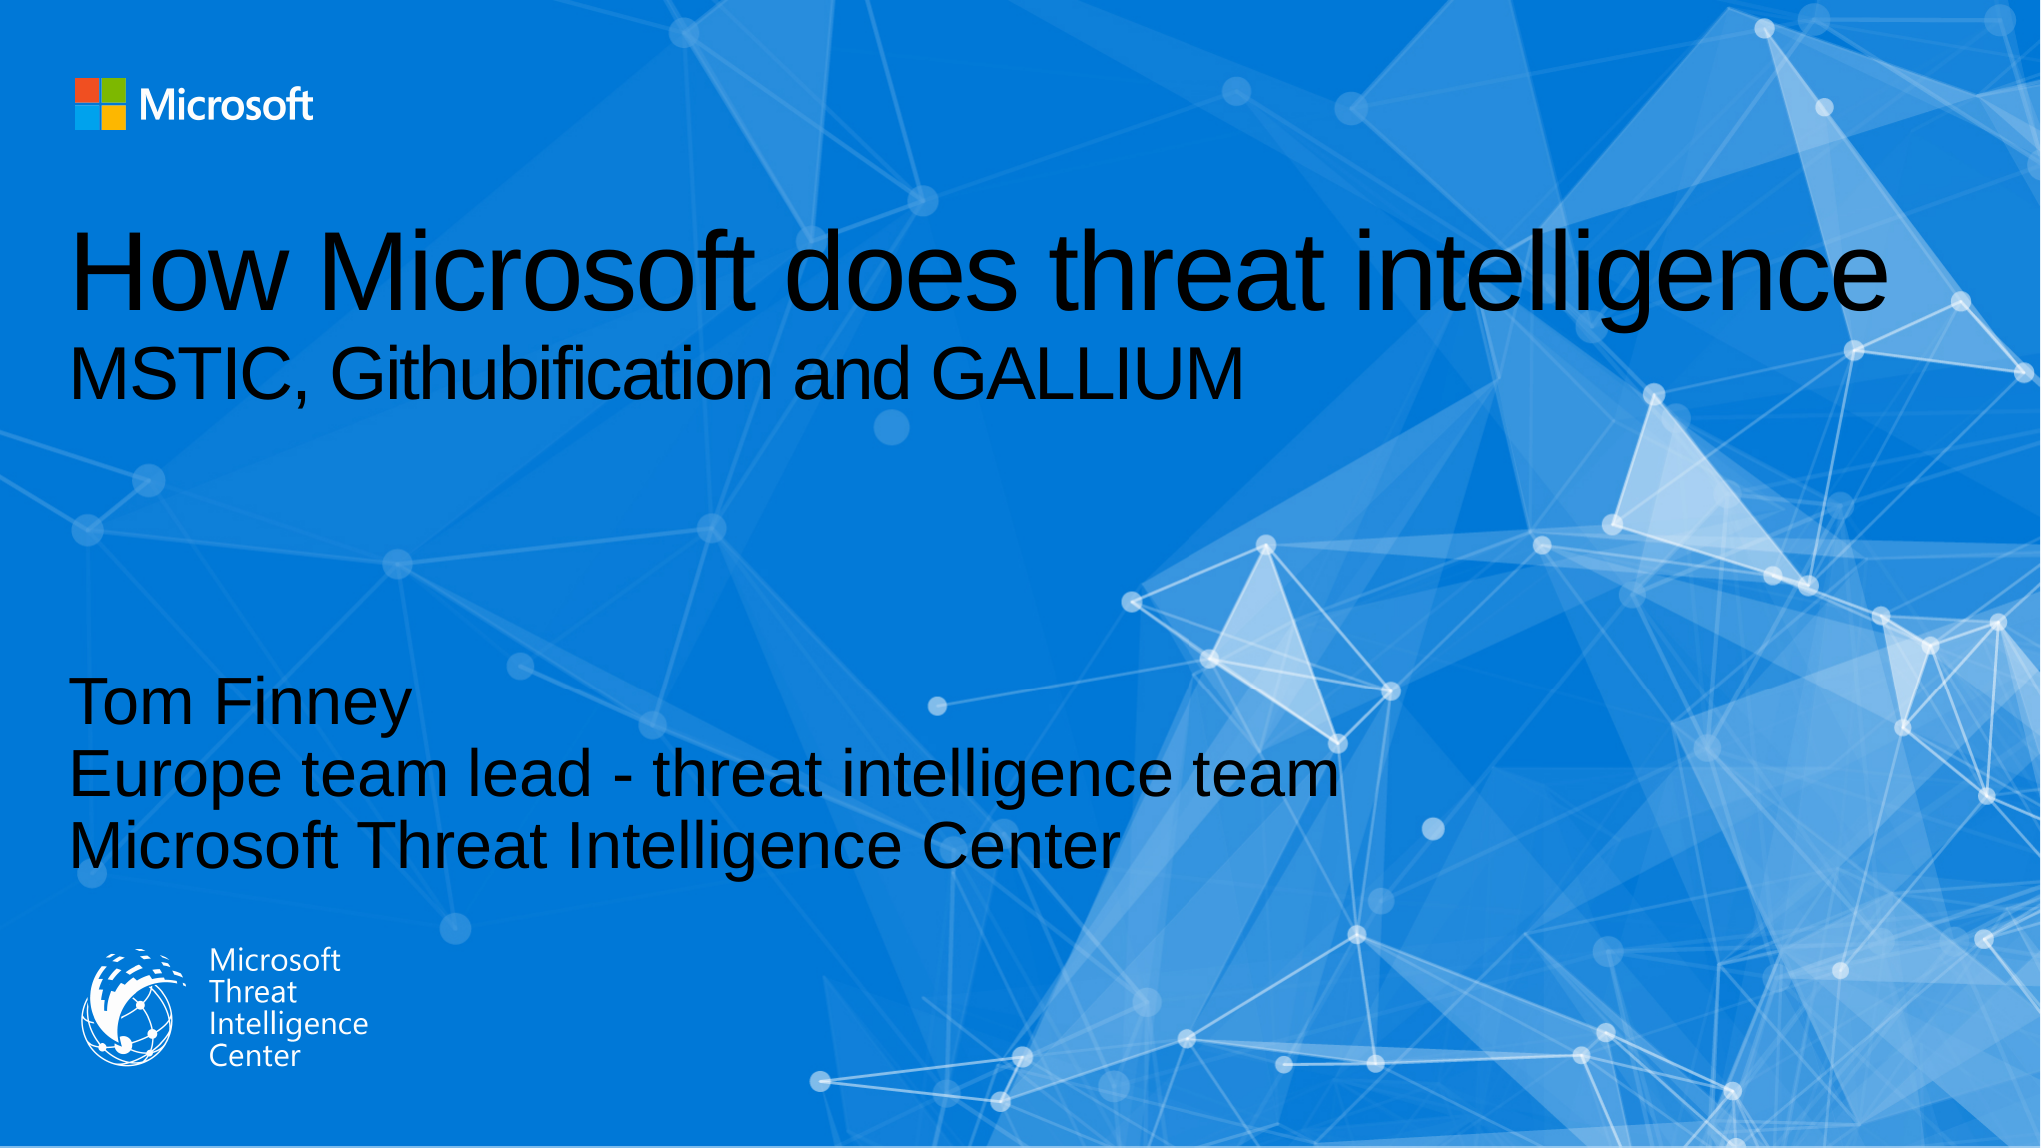

# How Microsoft does threat intelligence MSTIC, Githubification and GALLIUM
Tom Finney
Europe team lead - threat intelligence team
Microsoft Threat Intelligence Center